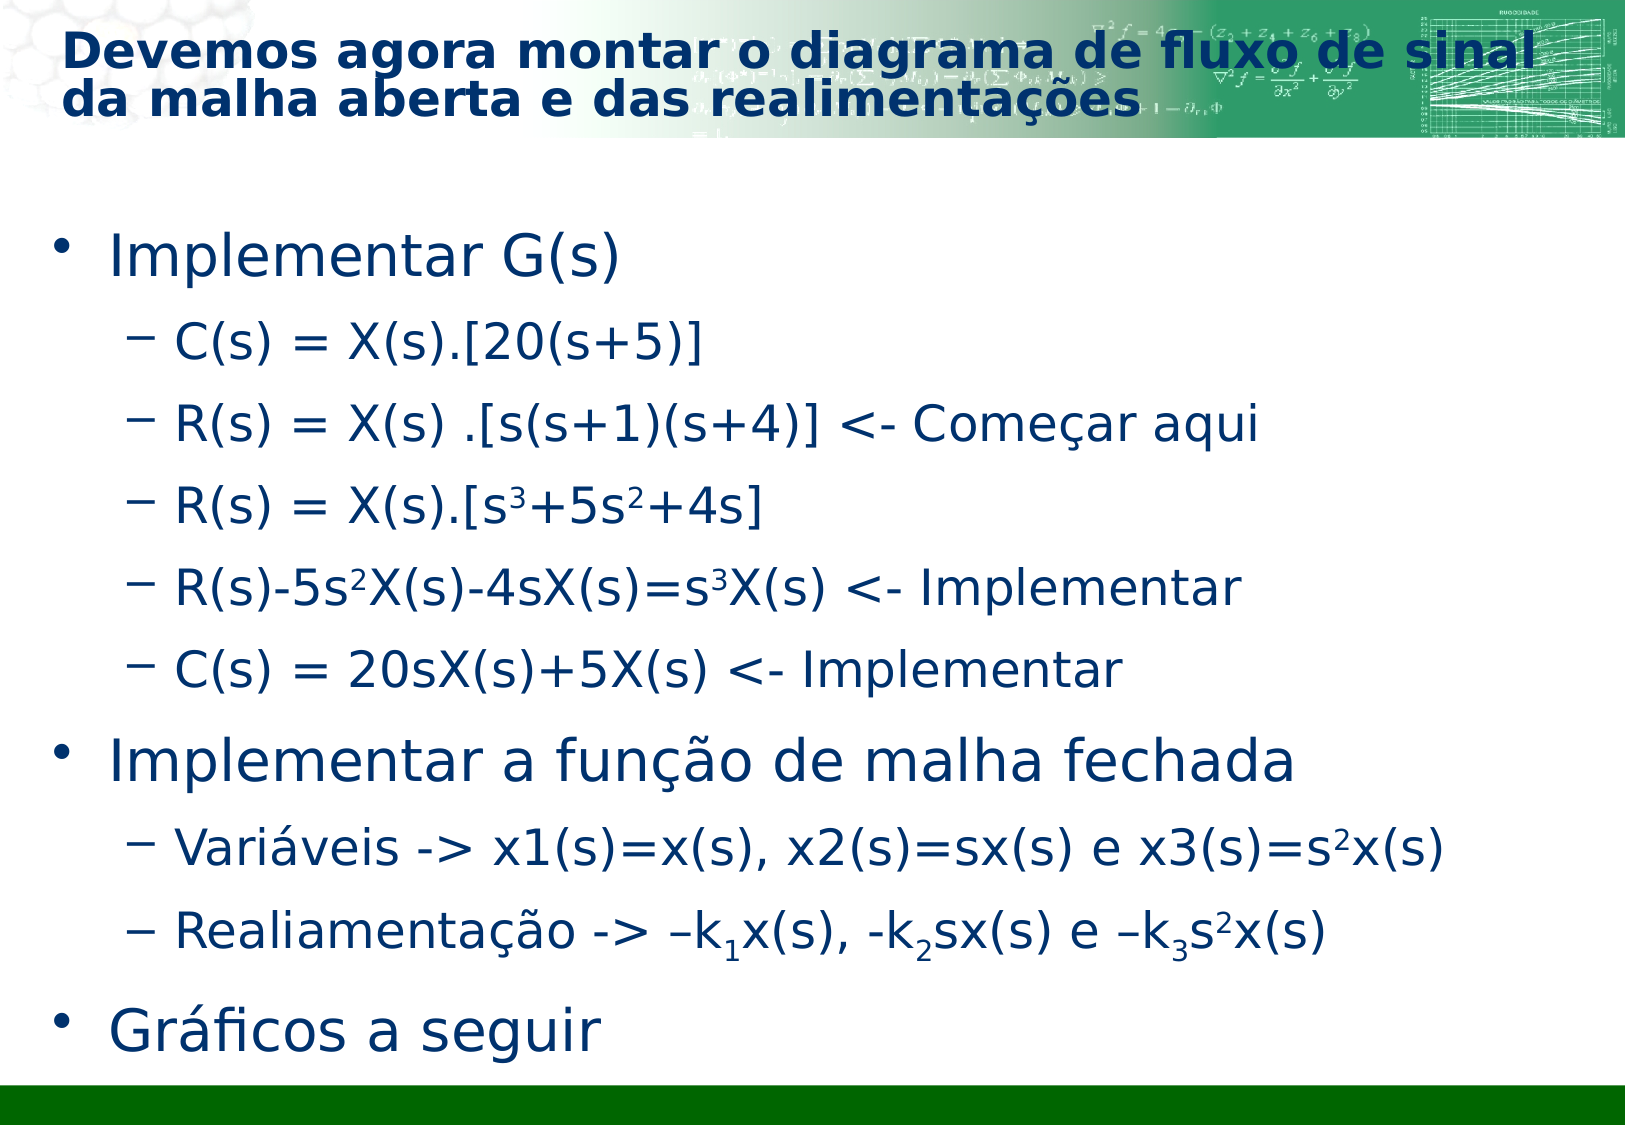

# Devemos agora montar o diagrama de fluxo de sinal da malha aberta e das realimentações
Implementar G(s)
C(s) = X(s).[20(s+5)]
R(s) = X(s) .[s(s+1)(s+4)] <- Começar aqui
R(s) = X(s).[s3+5s2+4s]
R(s)-5s2X(s)-4sX(s)=s3X(s) <- Implementar
C(s) = 20sX(s)+5X(s) <- Implementar
Implementar a função de malha fechada
Variáveis -> x1(s)=x(s), x2(s)=sx(s) e x3(s)=s2x(s)
Realiamentação -> –k1x(s), -k2sx(s) e –k3s2x(s)
Gráficos a seguir